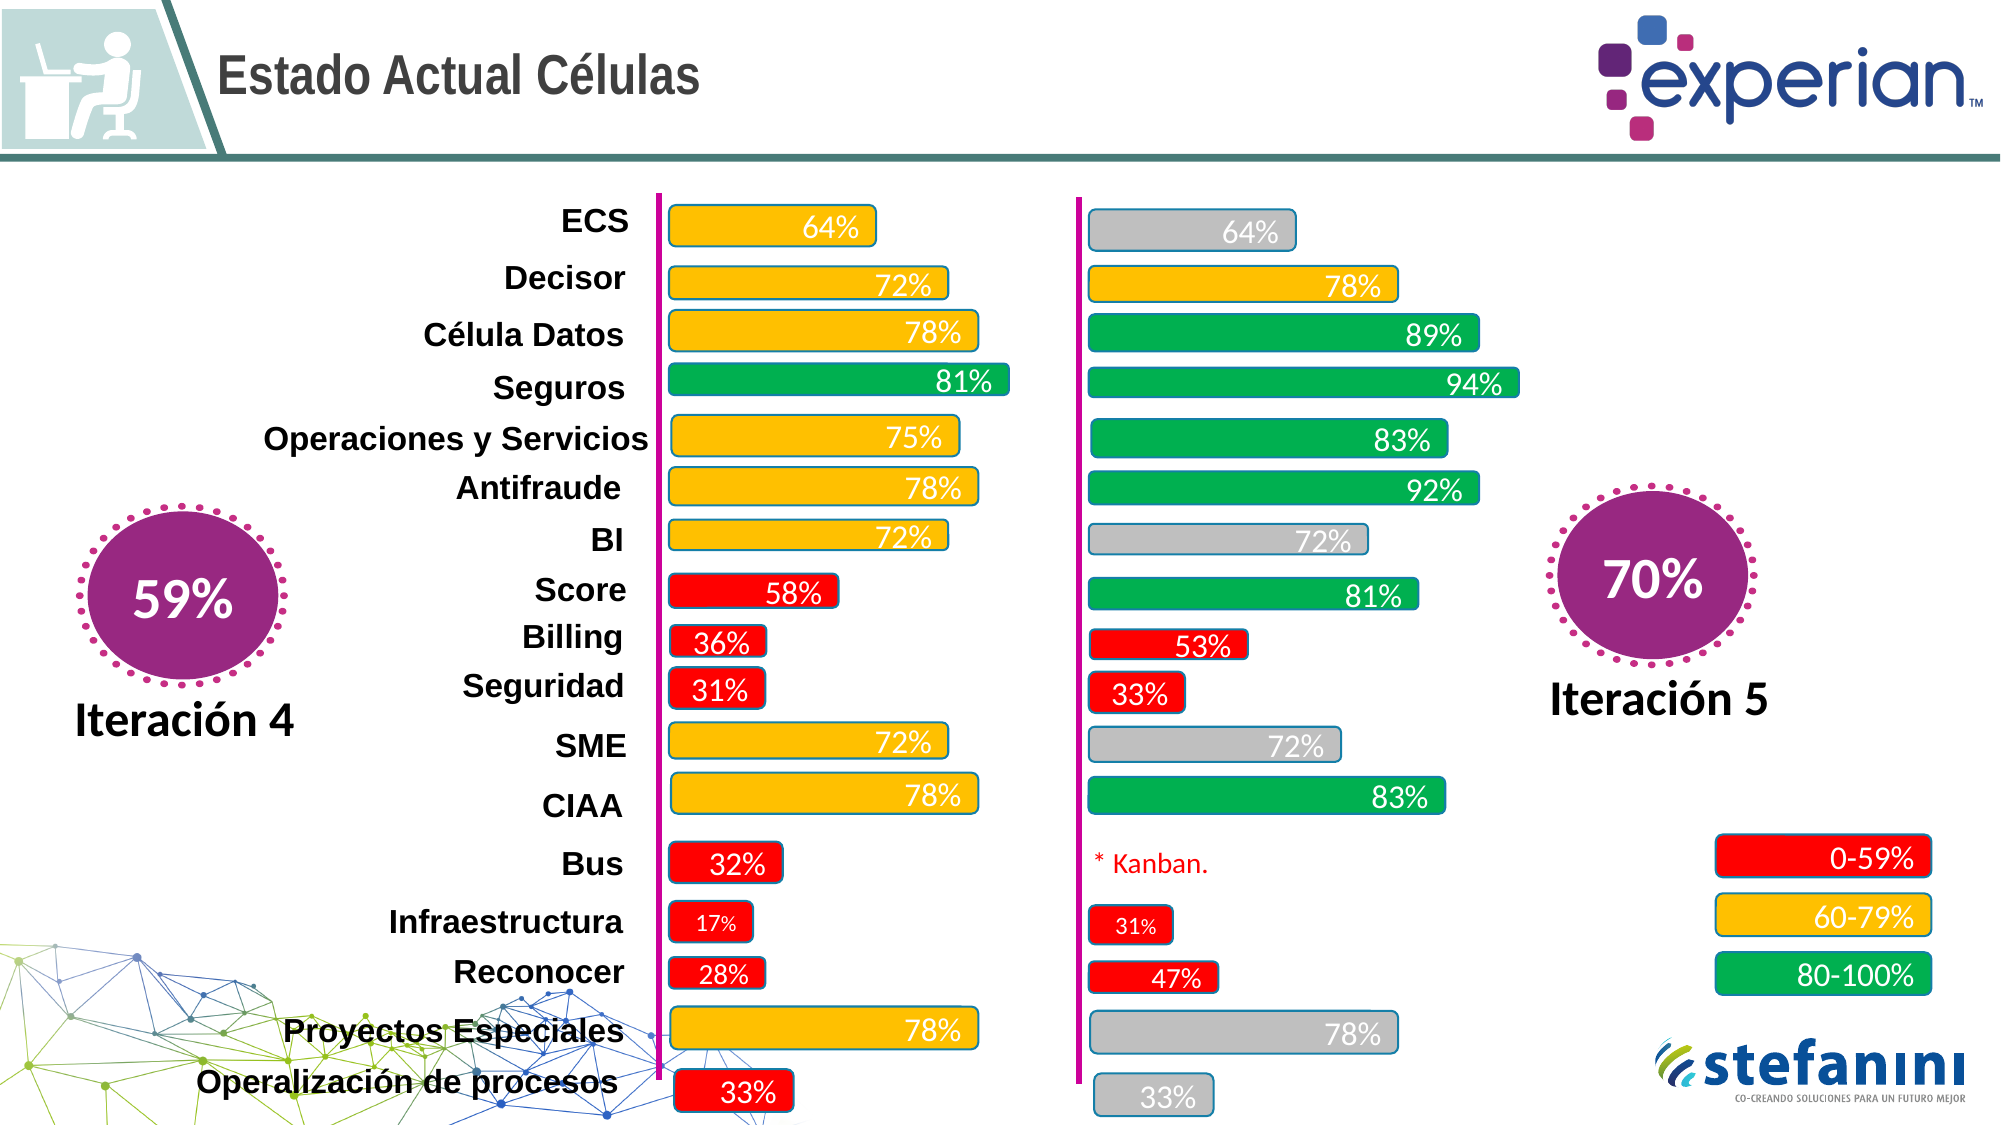

# Estado Actual Células
ECS
64%
64%
Decisor
78%
72%
Célula Datos
78%
89%
Seguros
81%
94%
Operaciones y Servicios
75%
83%
Antifraude
78%
92%

70%

Iteración 5

59%

Iteración 4
BI
72%
72%
Score
58%
81%
Billing
36%
53%
Seguridad
31%
33%
SME
72%
72%
78%
CIAA
83%
Bus
0-59%
* Kanban.
32%
Infraestructura
60-79%
17%
31%
Reconocer
80-100%
28%
47%
Proyectos Especiales
78%
78%
Operalización de procesos
33%
33%